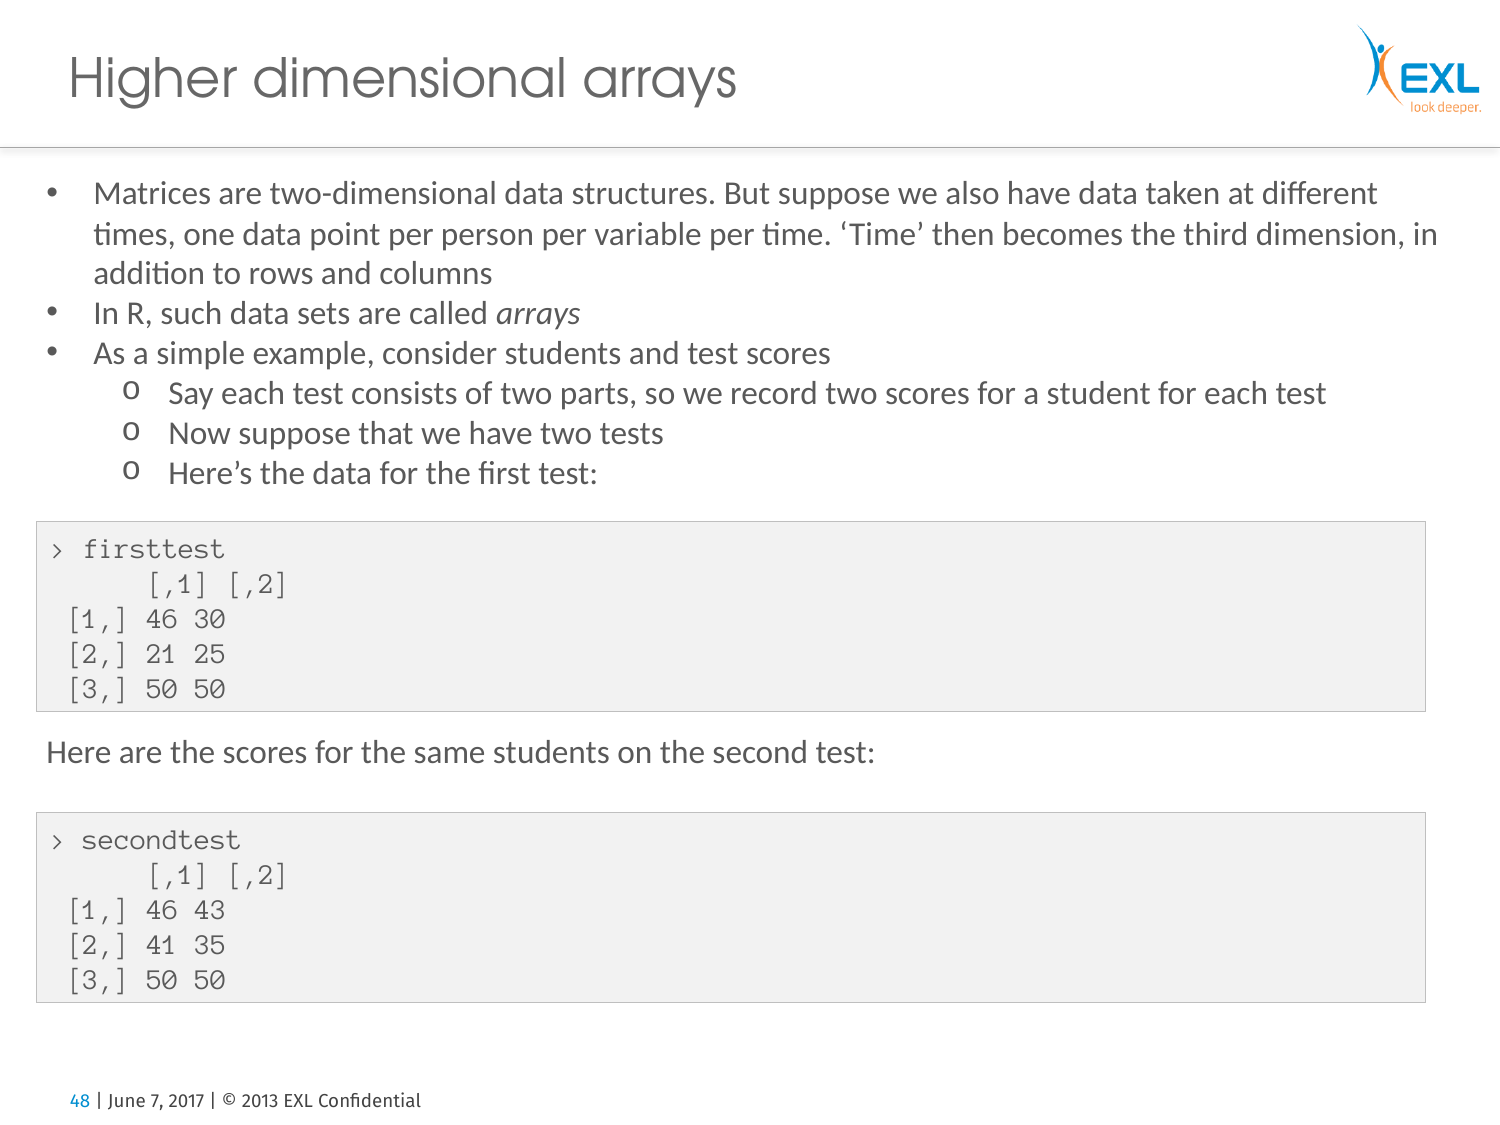

# Higher dimensional arrays
Matrices are two-dimensional data structures. But suppose we also have data taken at different times, one data point per person per variable per time. ‘Time’ then becomes the third dimension, in addition to rows and columns
In R, such data sets are called arrays
As a simple example, consider students and test scores
Say each test consists of two parts, so we record two scores for a student for each test
Now suppose that we have two tests
Here’s the data for the first test:

Here are the scores for the same students on the second test:
> firsttest
      [,1] [,2]
 [1,] 46 30
 [2,] 21 25
 [3,] 50 50
> secondtest
      [,1] [,2]
 [1,] 46 43
 [2,] 41 35
 [3,] 50 50